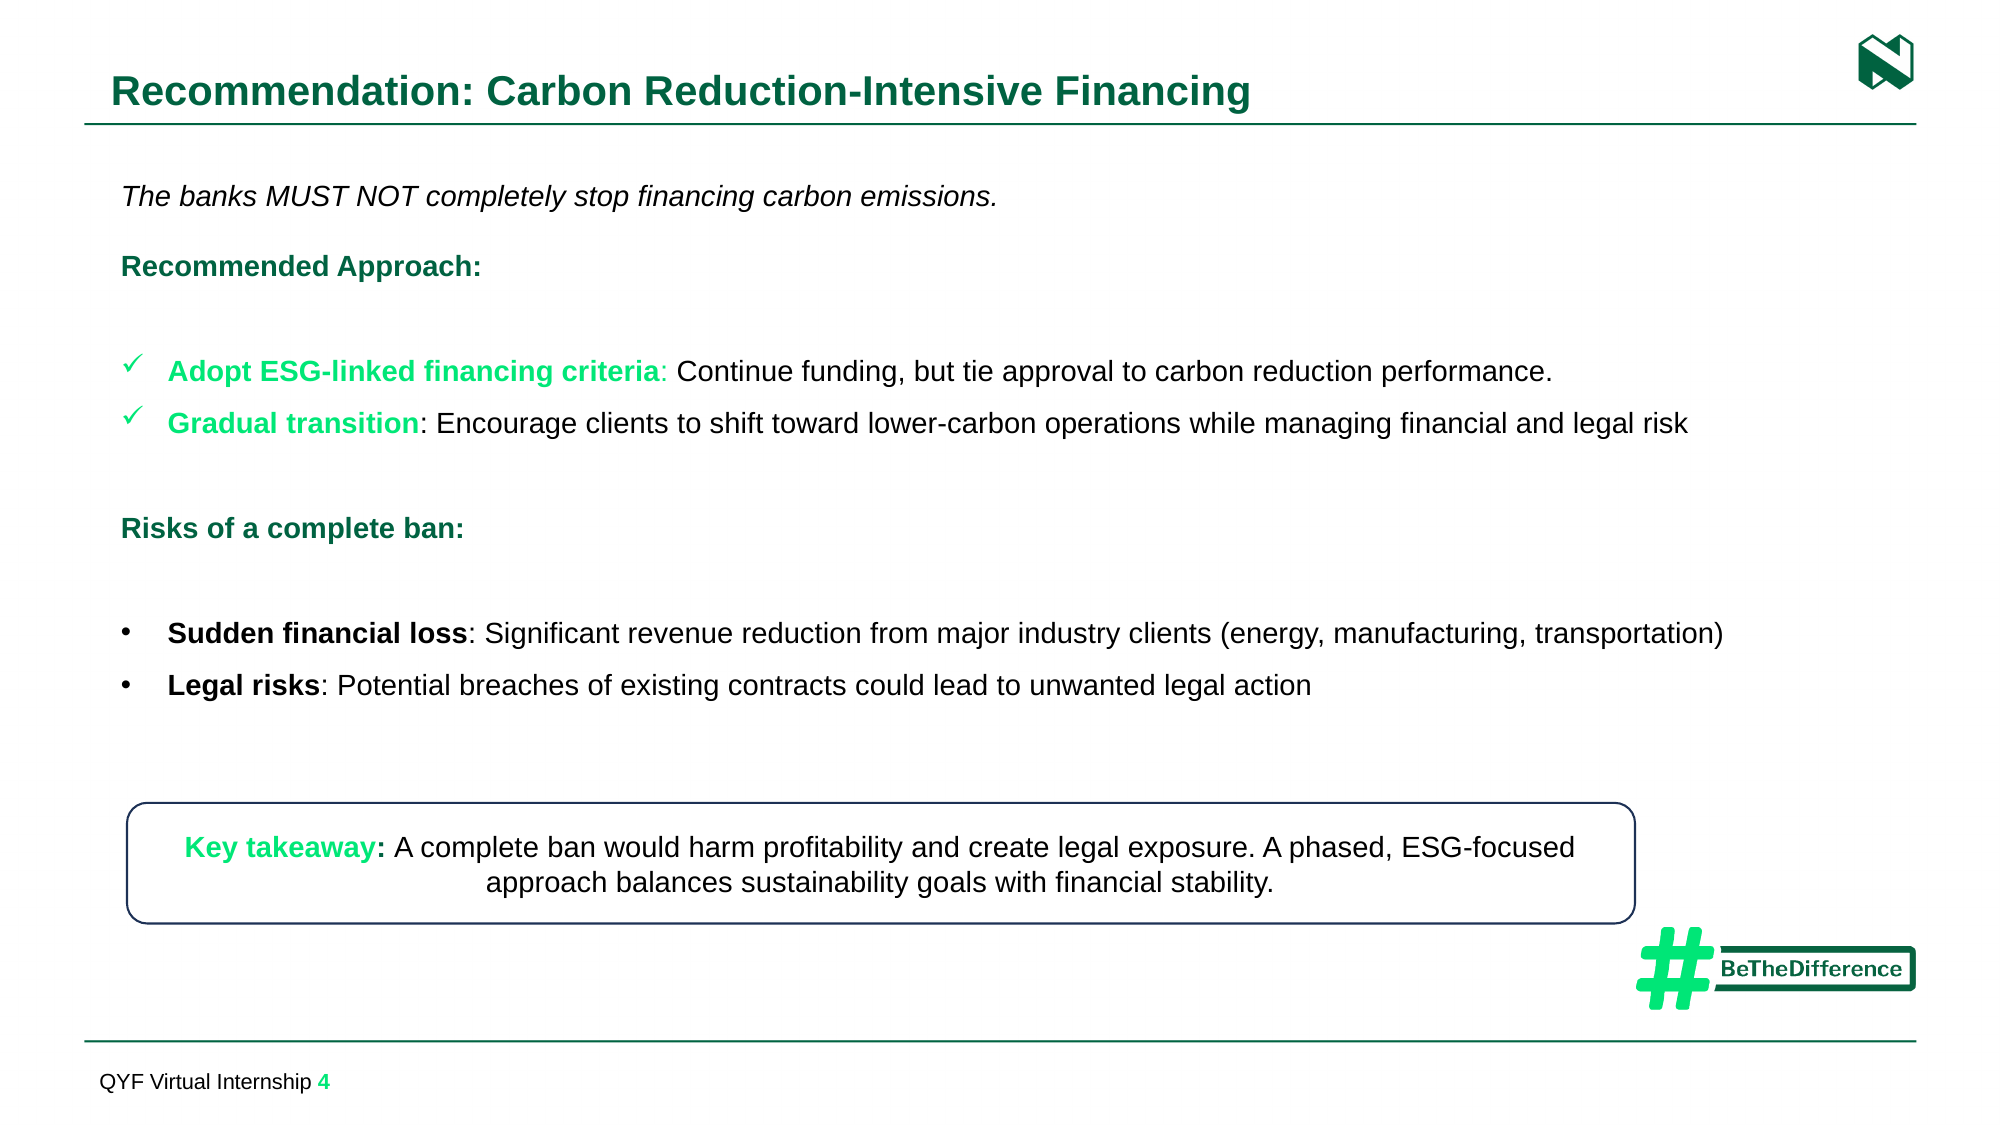

# Recommendation: Carbon Reduction-Intensive Financing
The banks MUST NOT completely stop financing carbon emissions.

Recommended Approach:

Adopt ESG-linked financing criteria: Continue funding, but tie approval to carbon reduction performance.
Gradual transition: Encourage clients to shift toward lower-carbon operations while managing financial and legal risk

Risks of a complete ban:

Sudden financial loss: Significant revenue reduction from major industry clients (energy, manufacturing, transportation)
Legal risks: Potential breaches of existing contracts could lead to unwanted legal action

Key takeaway: A complete ban would harm profitability and create legal exposure. A phased, ESG-focused approach balances sustainability goals with financial stability.
QYF Virtual Internship 4